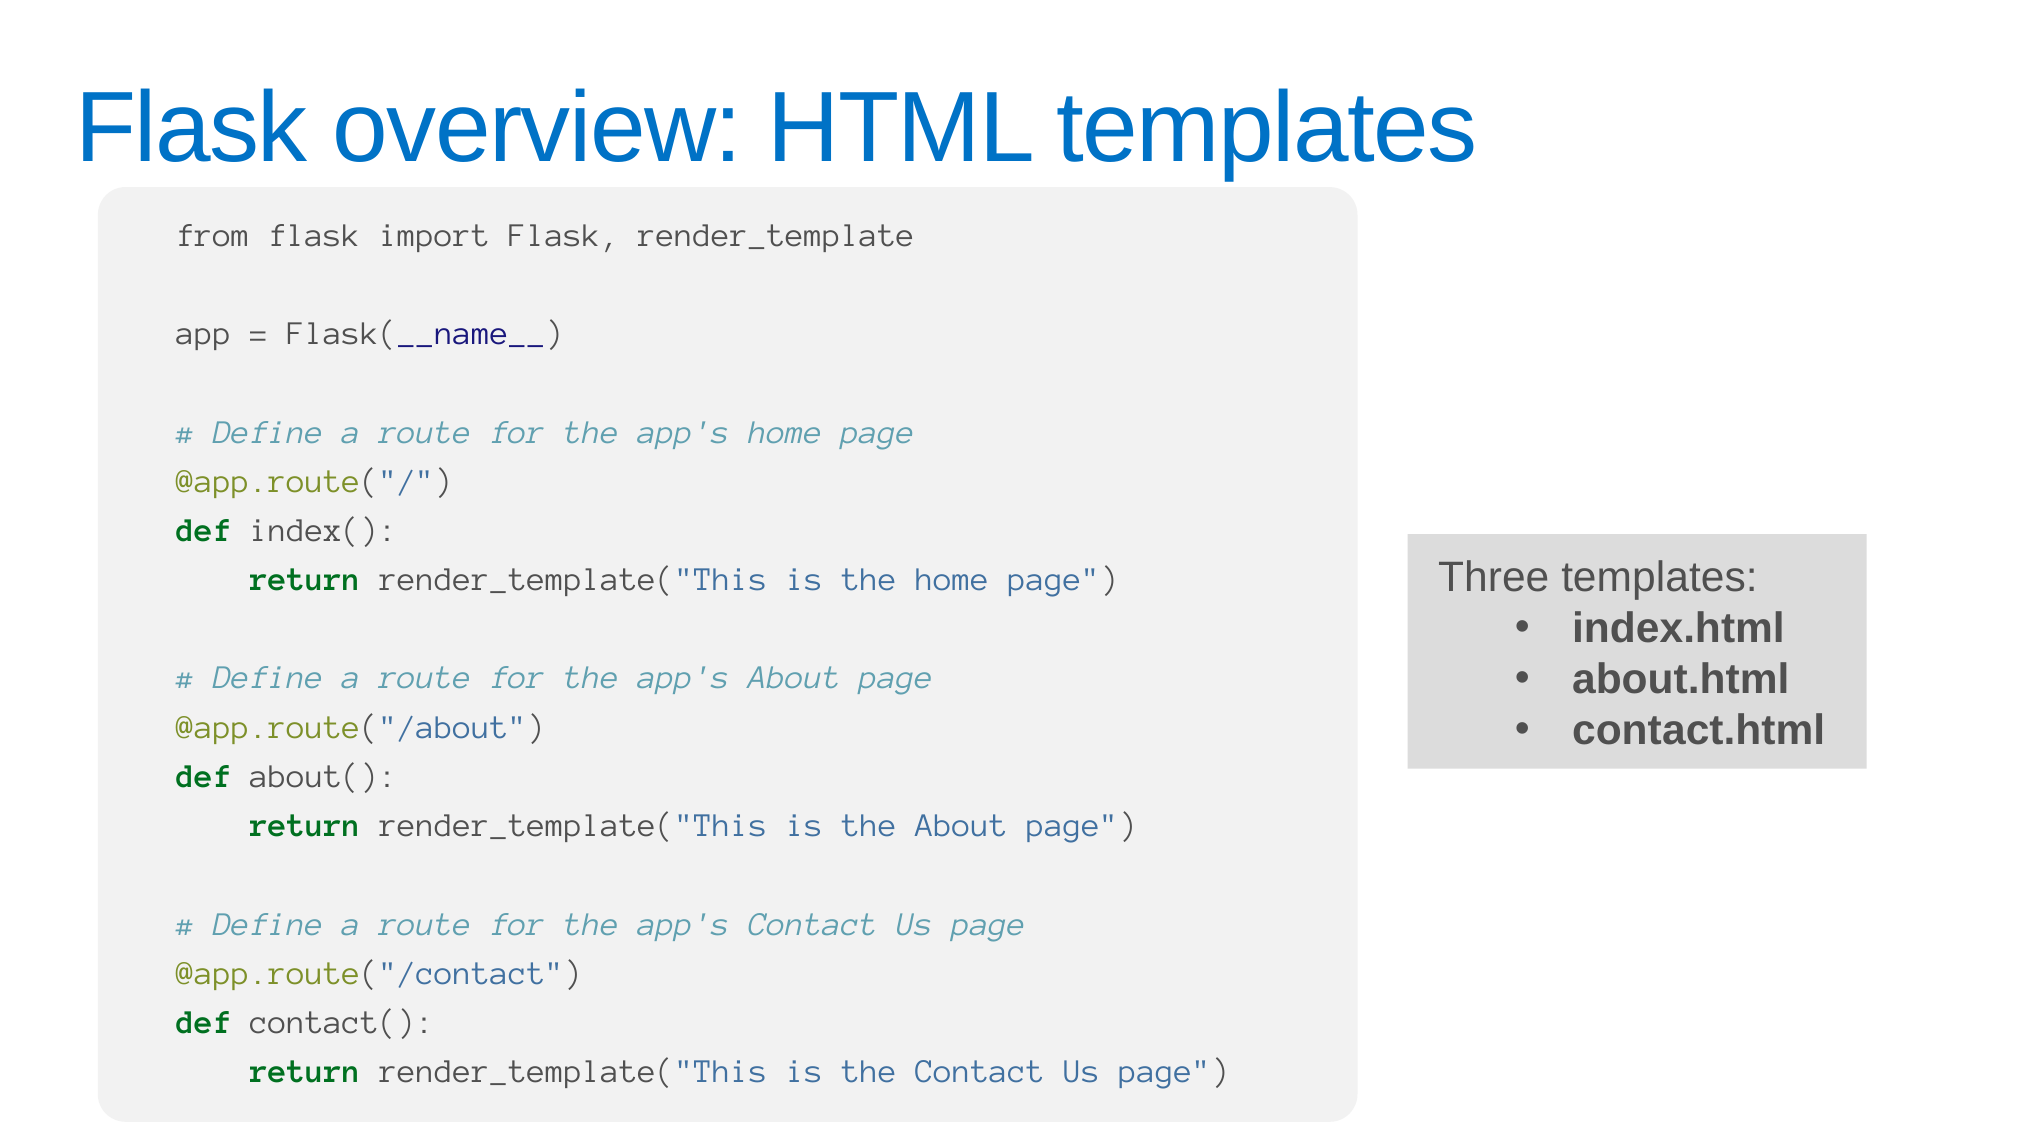

# Flask overview: HTML templates

from flask import Flask, render_template

app = Flask(__name__)

# Define a route for the app's home page
@app.route("/")
def index():
    return render_template("This is the home page")

# Define a route for the app's About page
@app.route("/about")
def about():
    return render_template("This is the About page")

# Define a route for the app's Contact Us page
@app.route("/contact")
def contact():
    return render_template("This is the Contact Us page")
Three templates:
index.html
about.html
contact.html